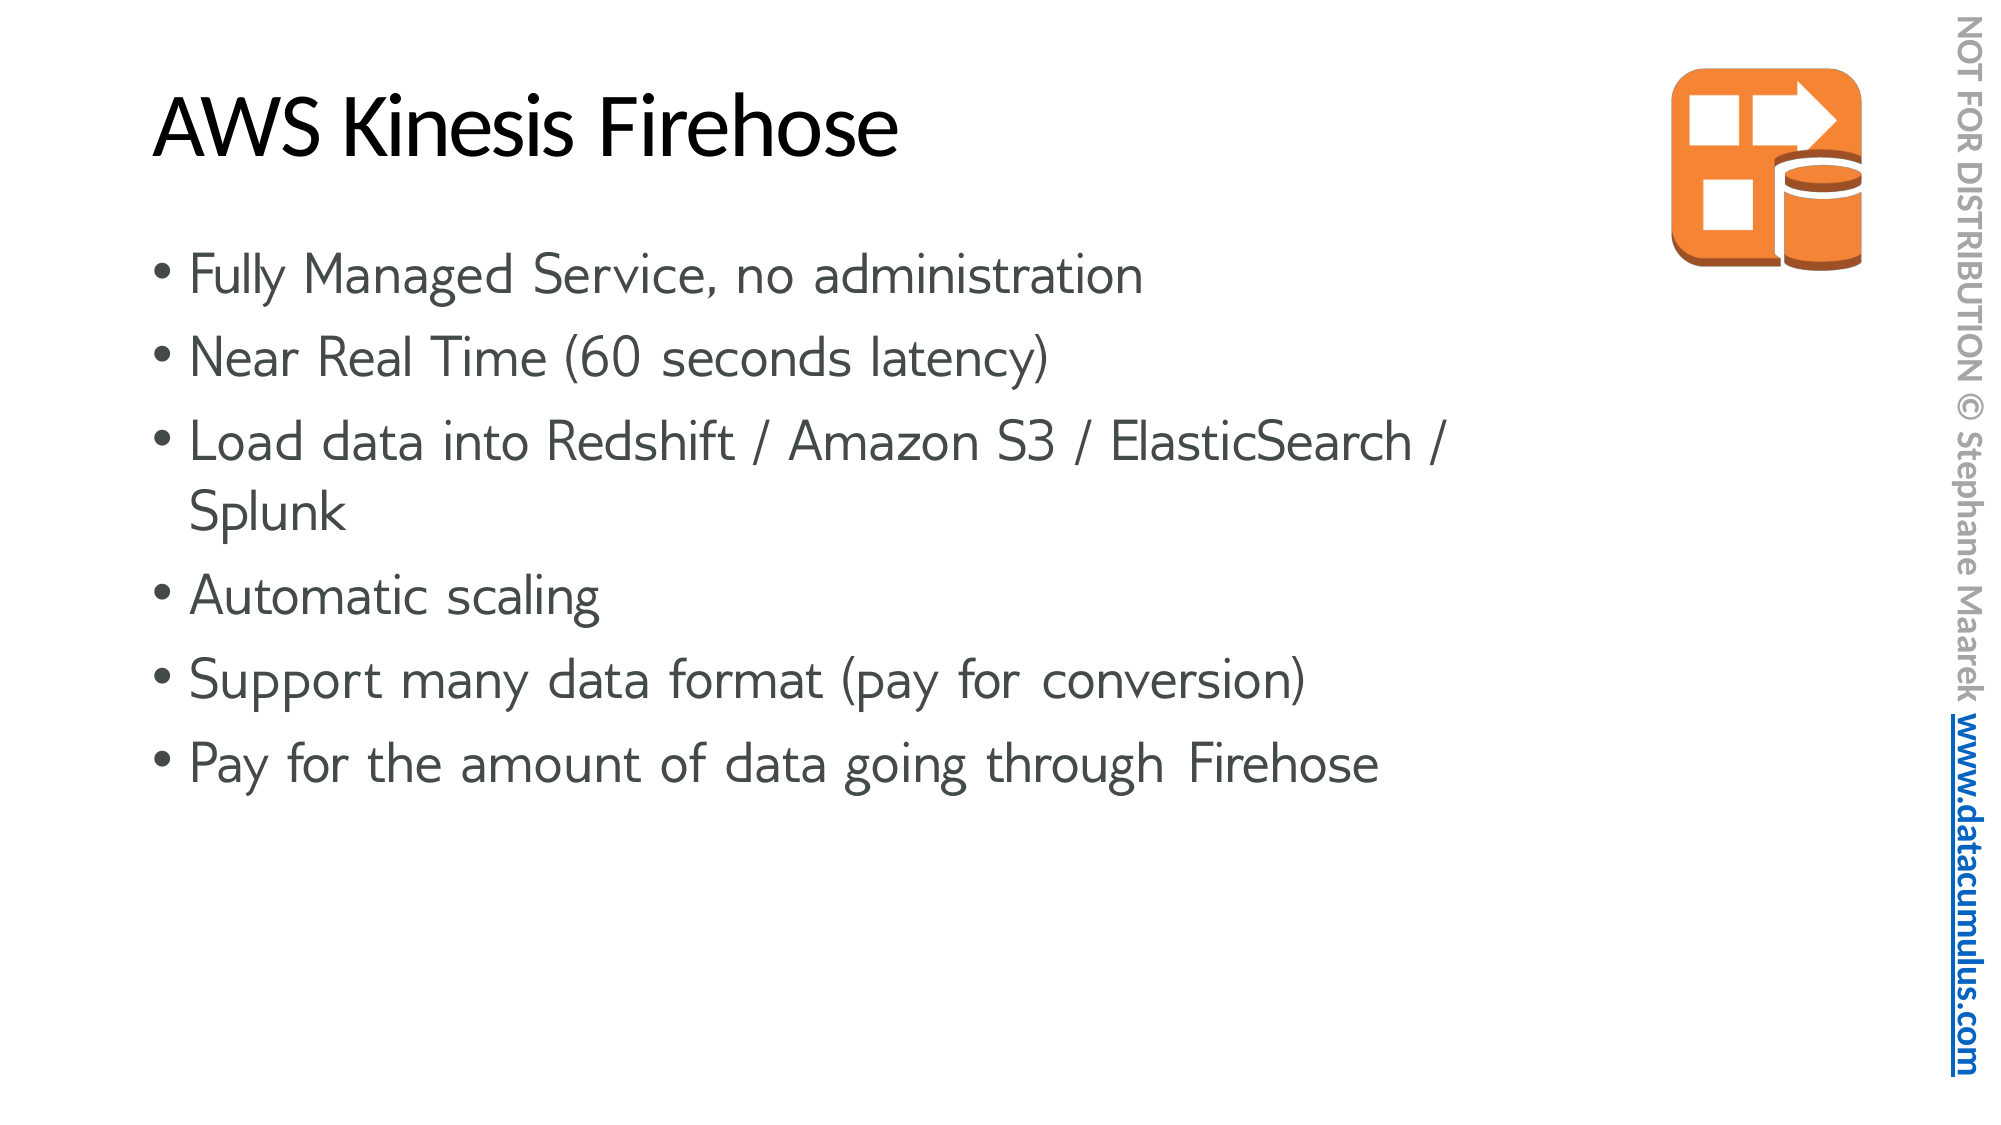

NOT FOR DISTRIBUTION © Stephane Maarek www.datacumulus.com
# AWS Kinesis Firehose

Fully Managed Service, no administration
Near Real Time (60 seconds latency)
Load data into Redshift / Amazon S3 / ElasticSearch / Splunk
Automatic scaling
Support many data format (pay for conversion)
Pay for the amount of data going through Firehose
© Stephane Maarek